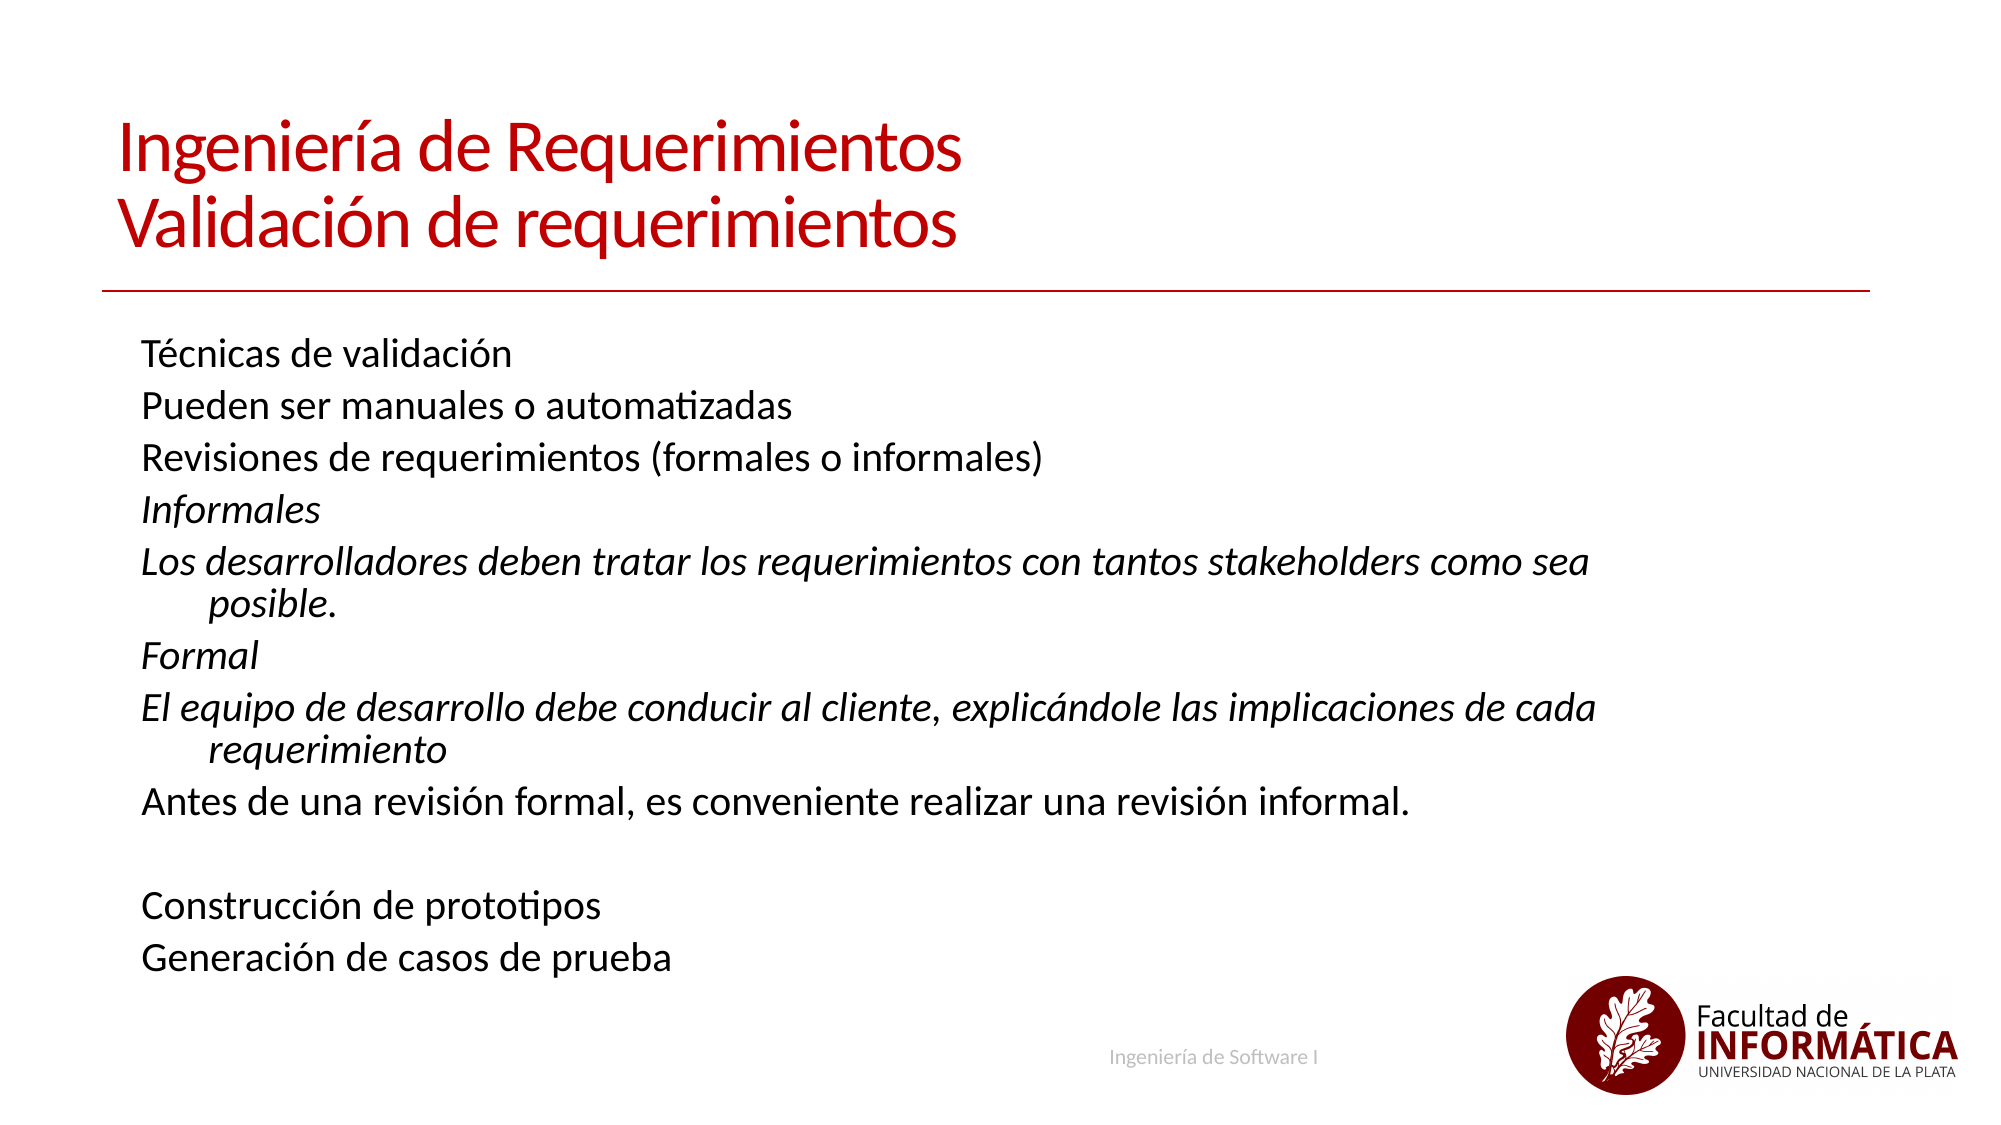

# Ingeniería de Requerimientos Validación de requerimientos
Técnicas de validación
Pueden ser manuales o automatizadas
Revisiones de requerimientos (formales o informales)
Informales
Los desarrolladores deben tratar los requerimientos con tantos stakeholders como sea posible.
Formal
El equipo de desarrollo debe conducir al cliente, explicándole las implicaciones de cada requerimiento
Antes de una revisión formal, es conveniente realizar una revisión informal.

Construcción de prototipos
Generación de casos de prueba

54
Ingeniería de Software I